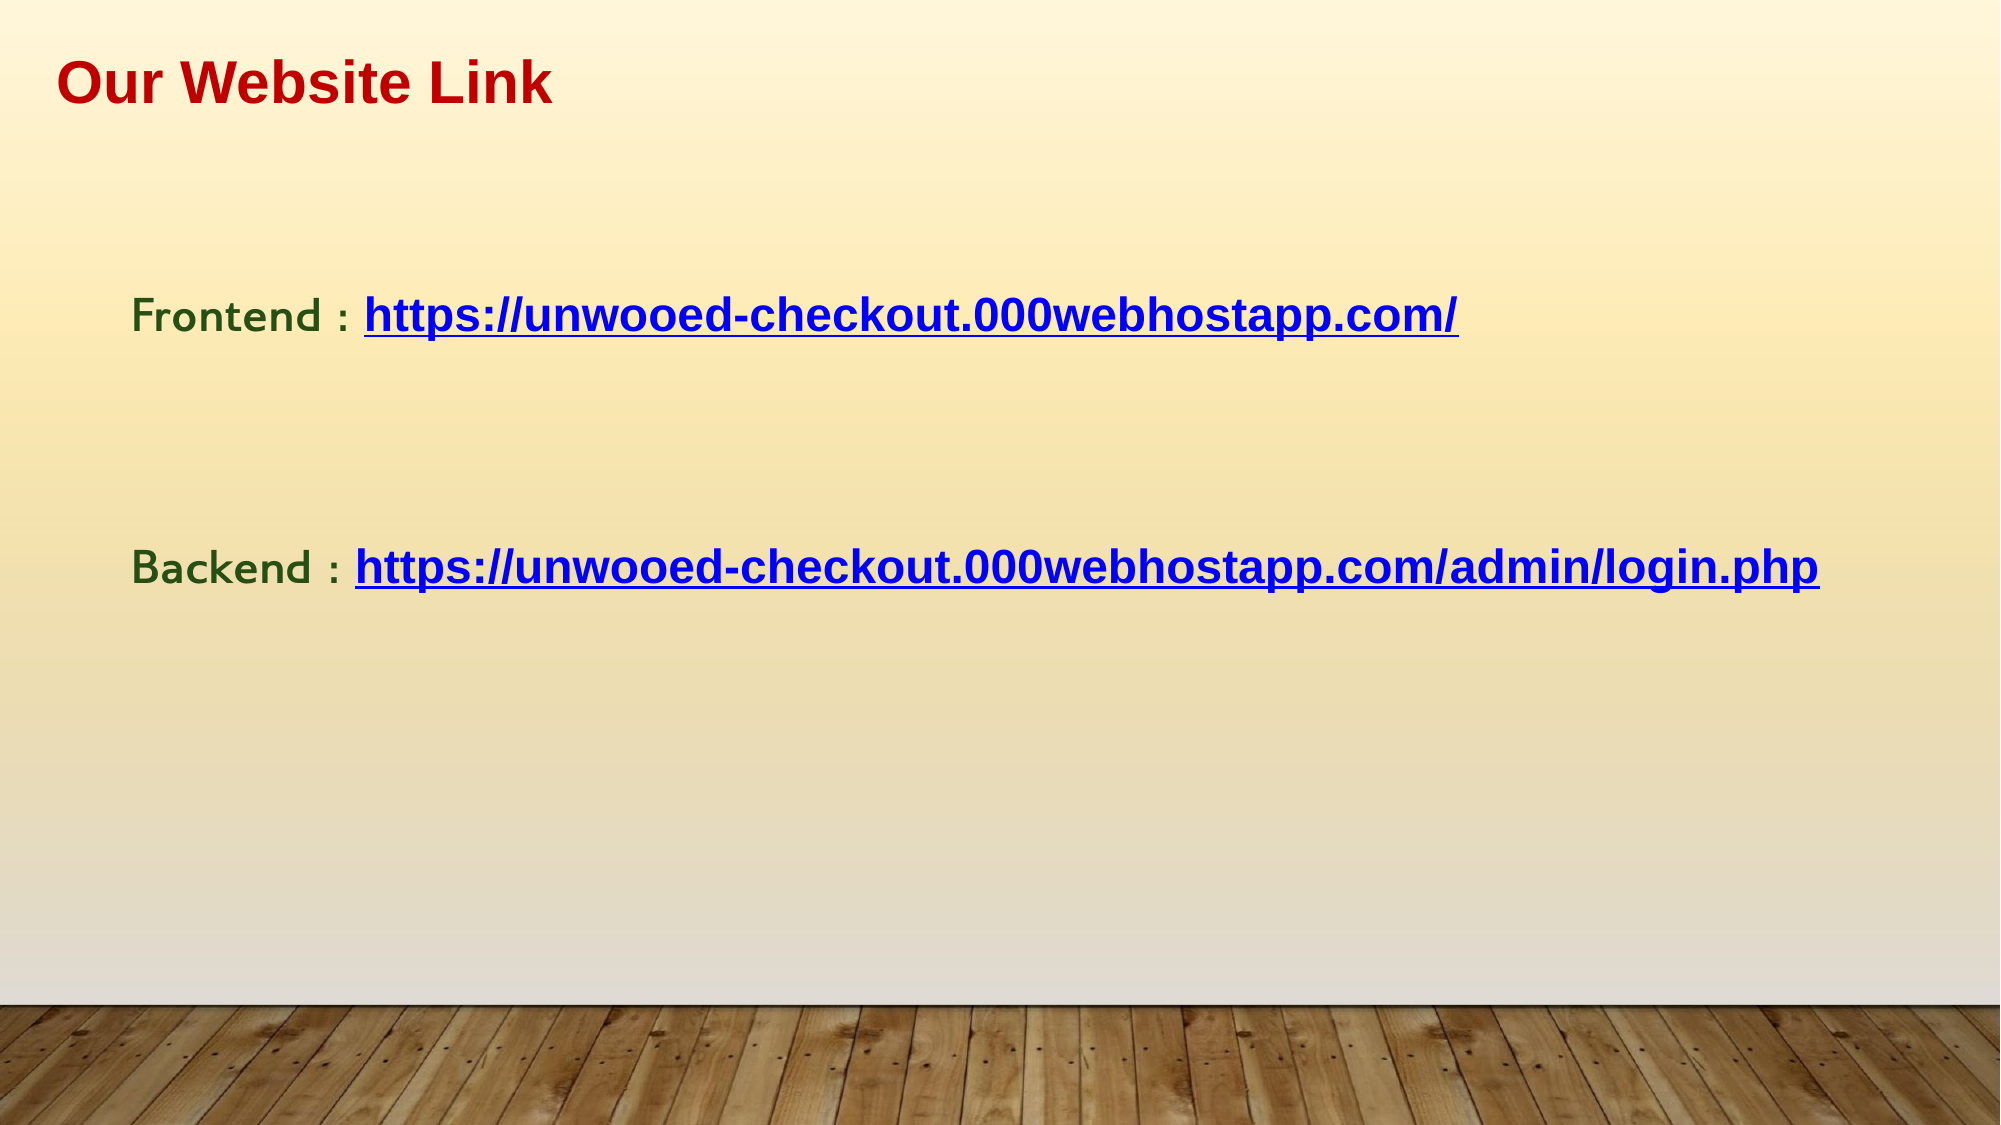

Our Website Link
Frontend : https://unwooed-checkout.000webhostapp.com/
Backend : https://unwooed-checkout.000webhostapp.com/admin/login.php